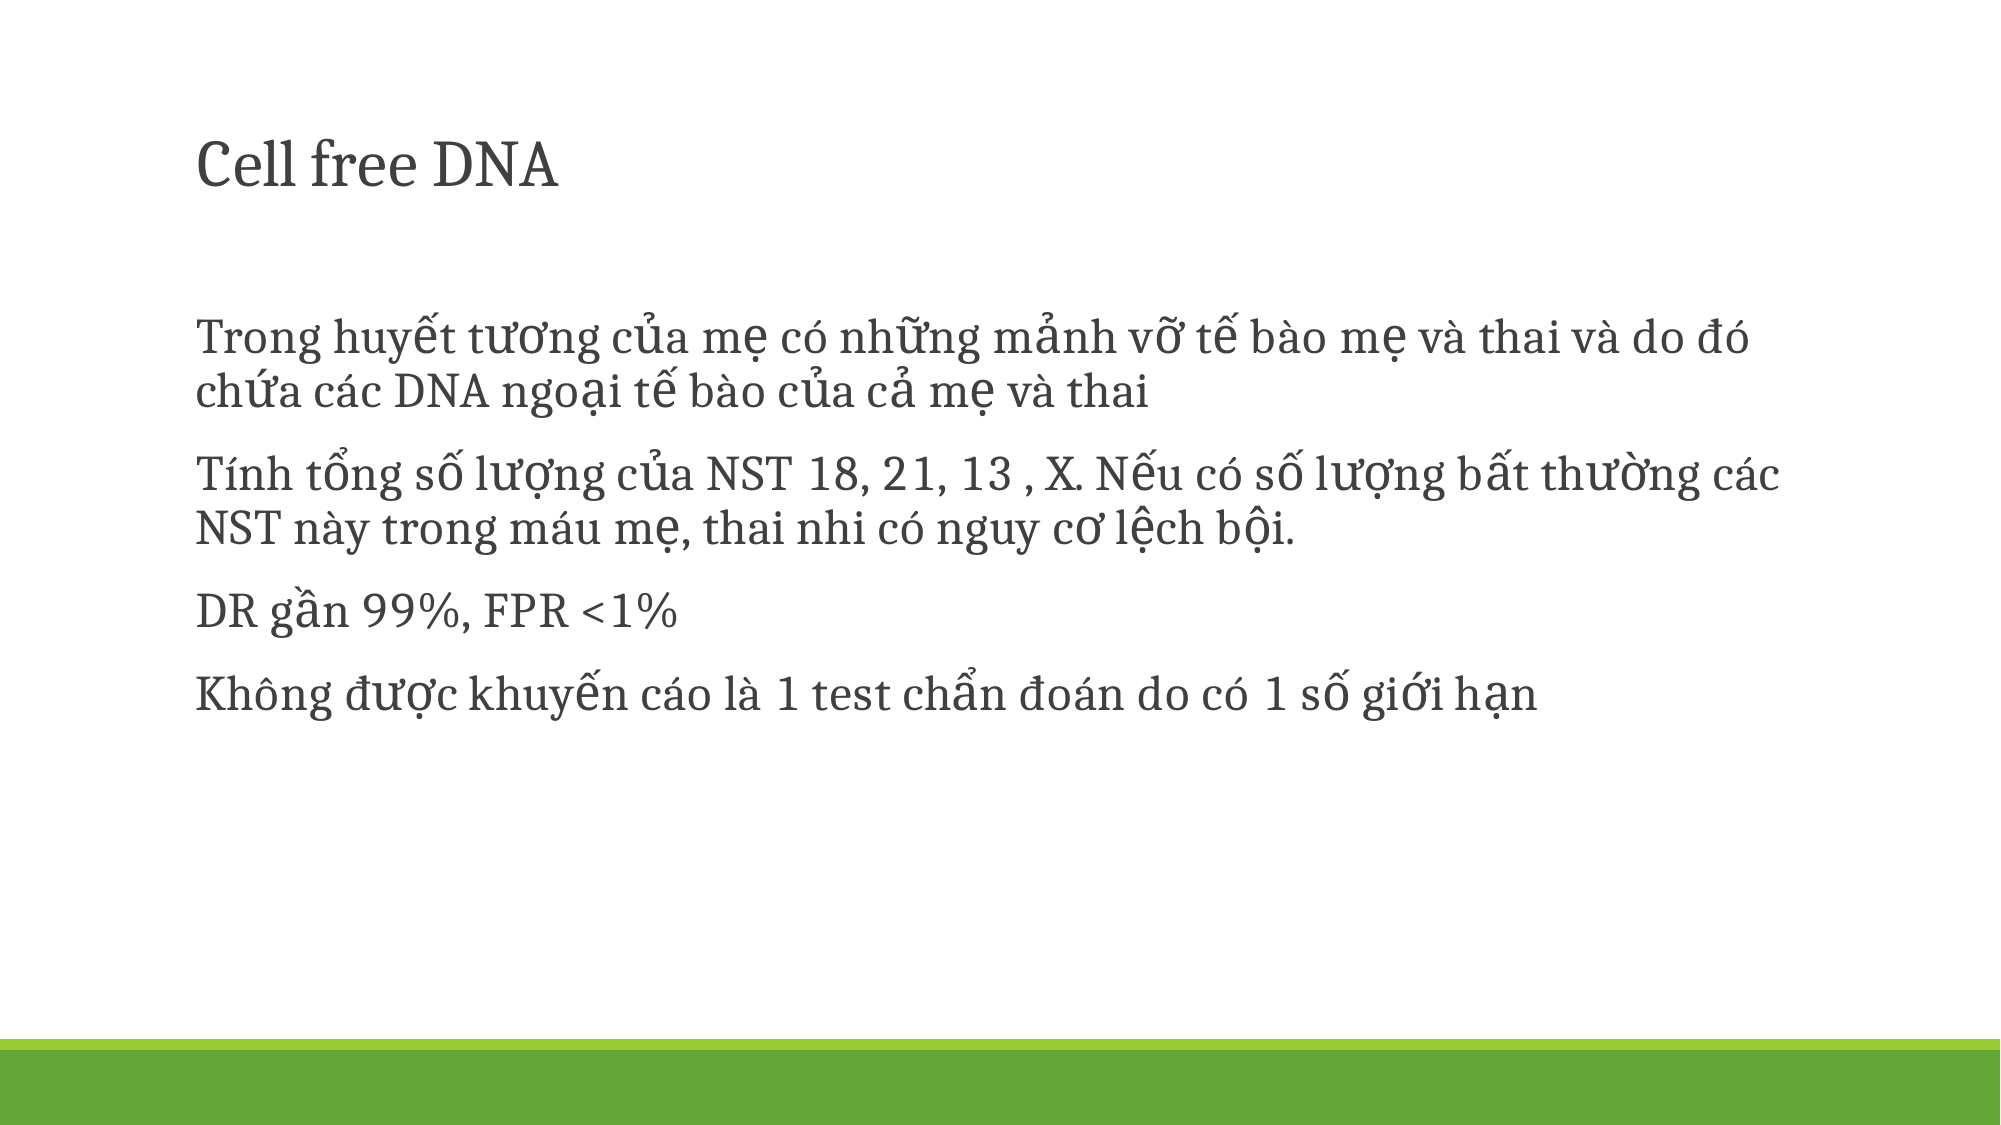

# Cell free DNA
Trong huyết tương của mẹ có những mảnh vỡ tế bào mẹ và thai và do đó chứa các DNA ngoại tế bào của cả mẹ và thai
Tính tổng số lượng của NST 18, 21, 13 , X. Nếu có số lượng bất thường các NST này trong máu mẹ, thai nhi có nguy cơ lệch bội.
DR gần 99%, FPR <1%
Không được khuyến cáo là 1 test chẩn đoán do có 1 số giới hạn